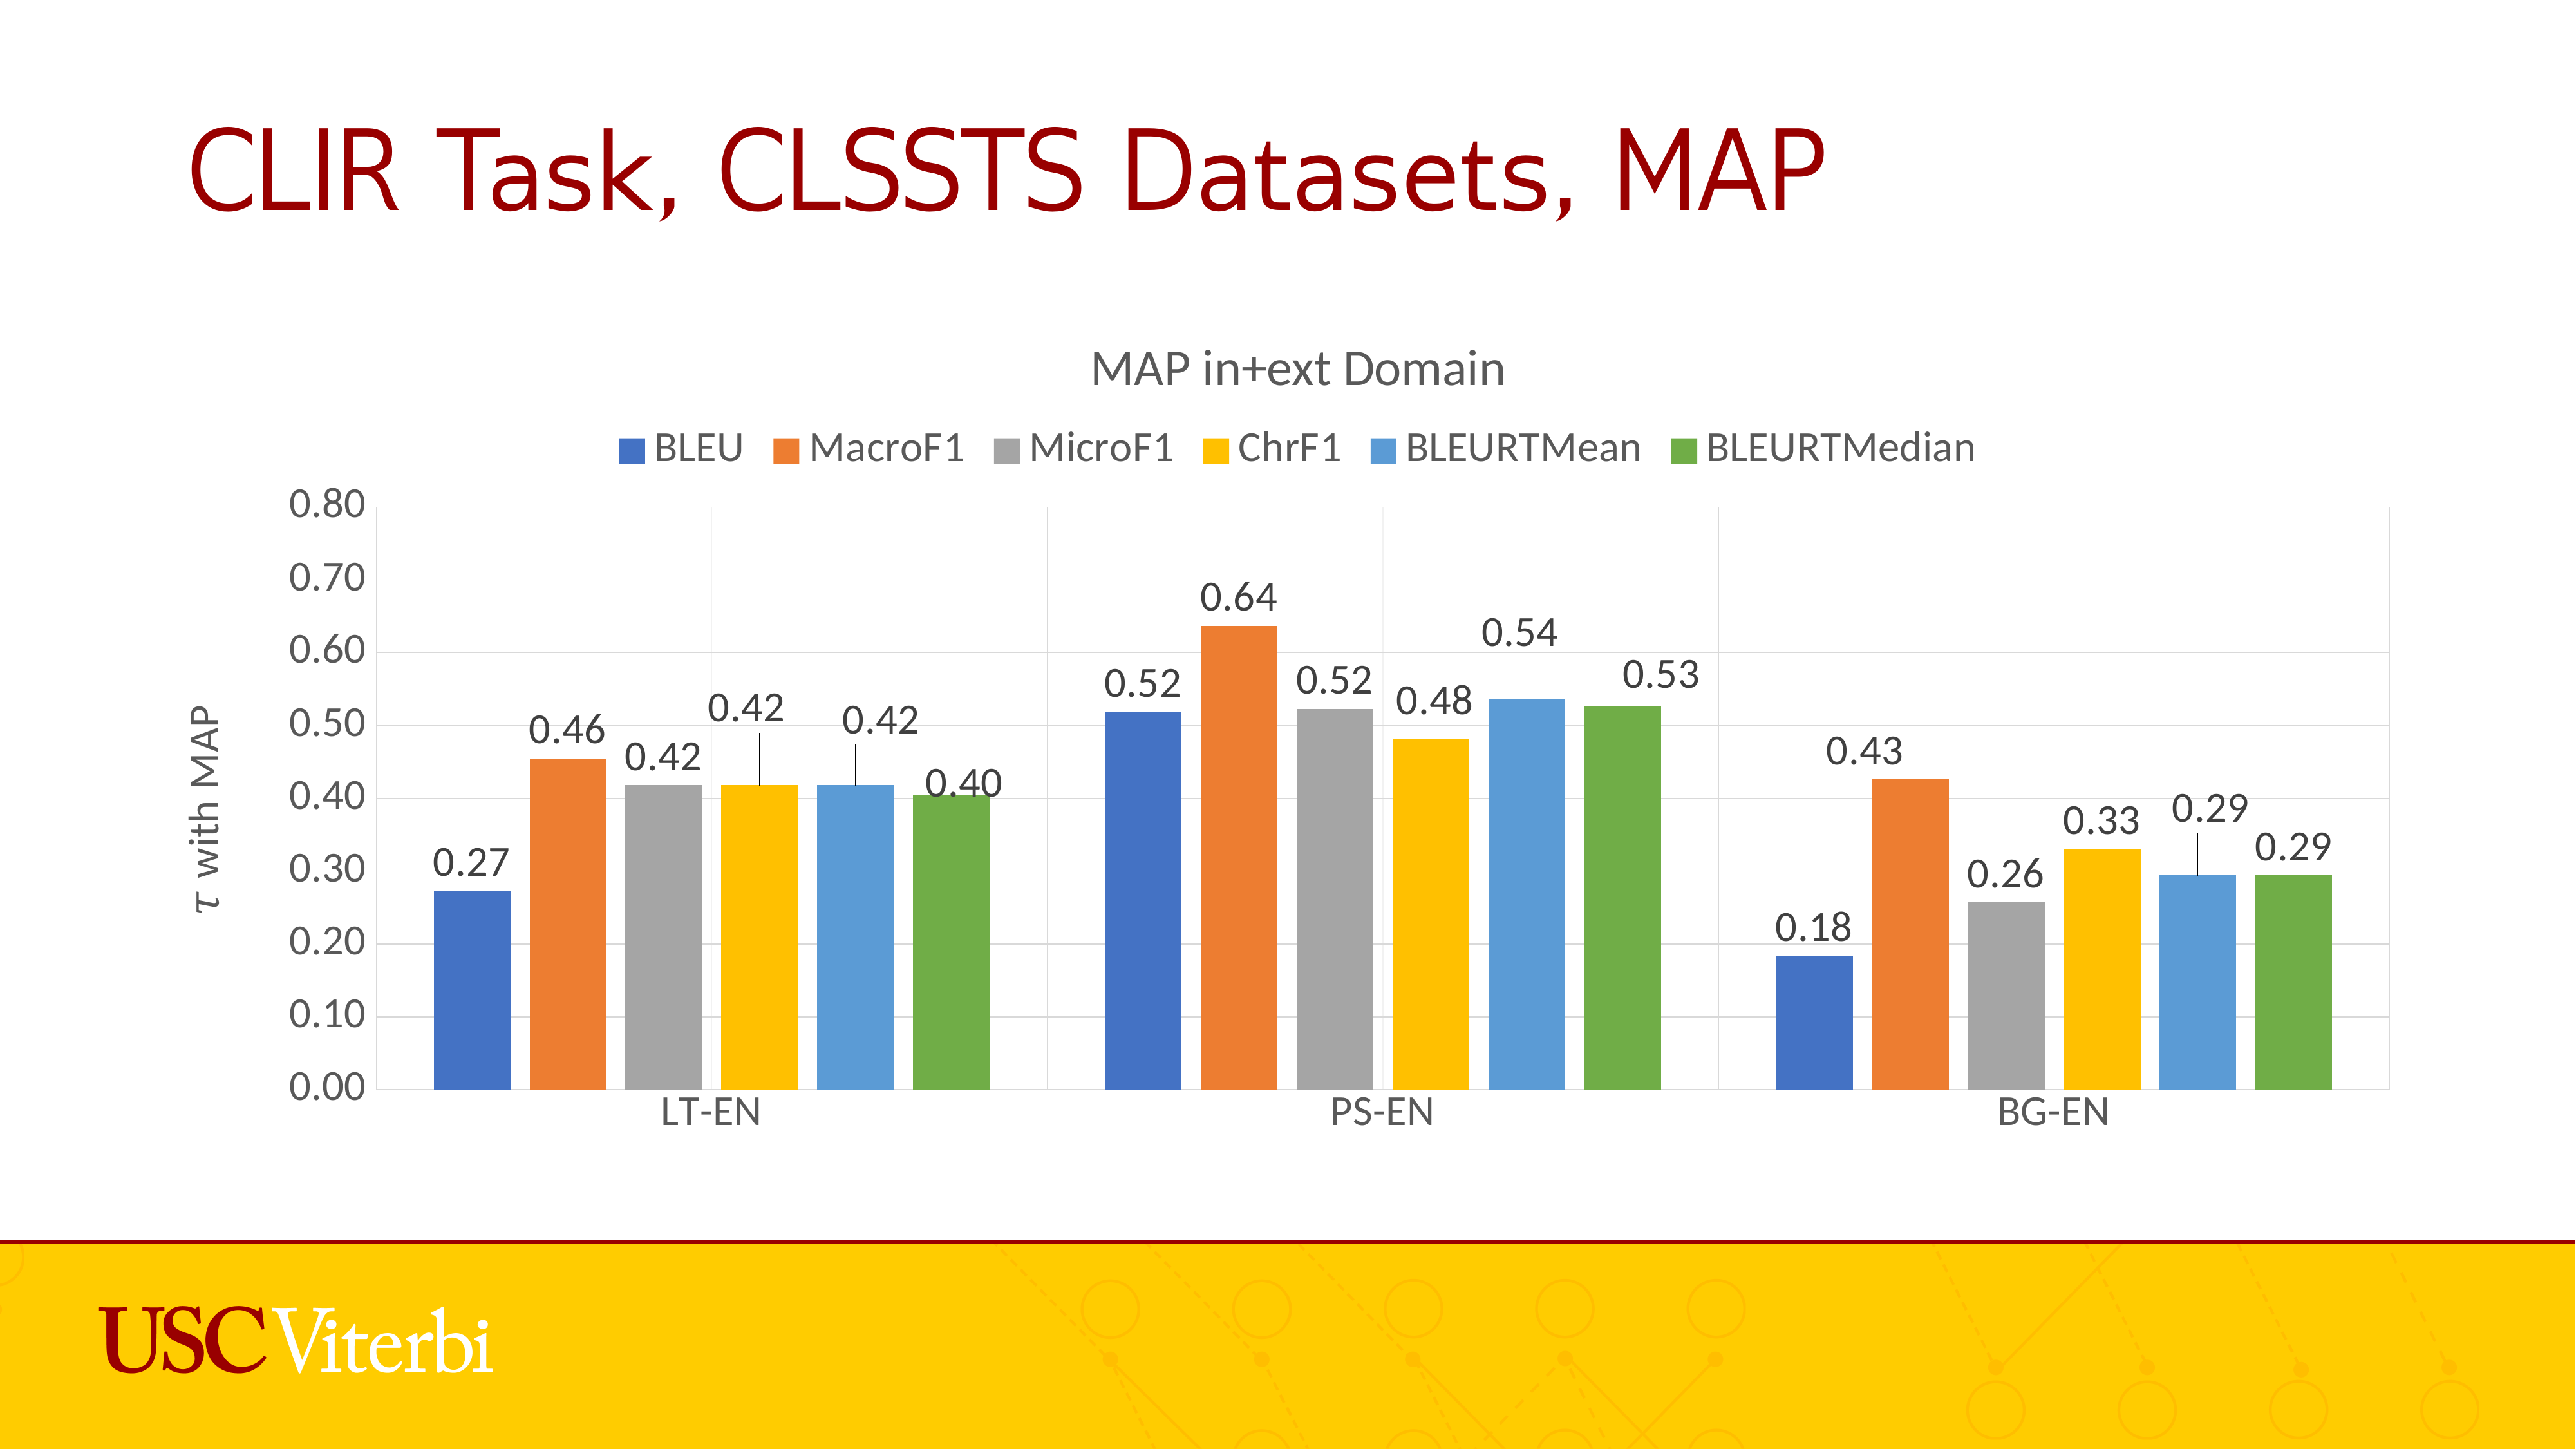

# CLIR Task, CLSSTS Datasets, MAP

### Chart: MAP in+ext Domain

| Category | BLEU | MacroF1 | MicroF1 | ChrF1 | BLEURTMean | BLEURTMedian |
|---|---|---|---|---|---|---|
| LT-EN | 0.273 | 0.455 | 0.418 | 0.418 | 0.418 | 0.404 |
| PS-EN | 0.519 | 0.637 | 0.523 | 0.482 | 0.536 | 0.526 |
| BG-EN | 0.183 | 0.426 | 0.257 | 0.33 | 0.294 | 0.294 |